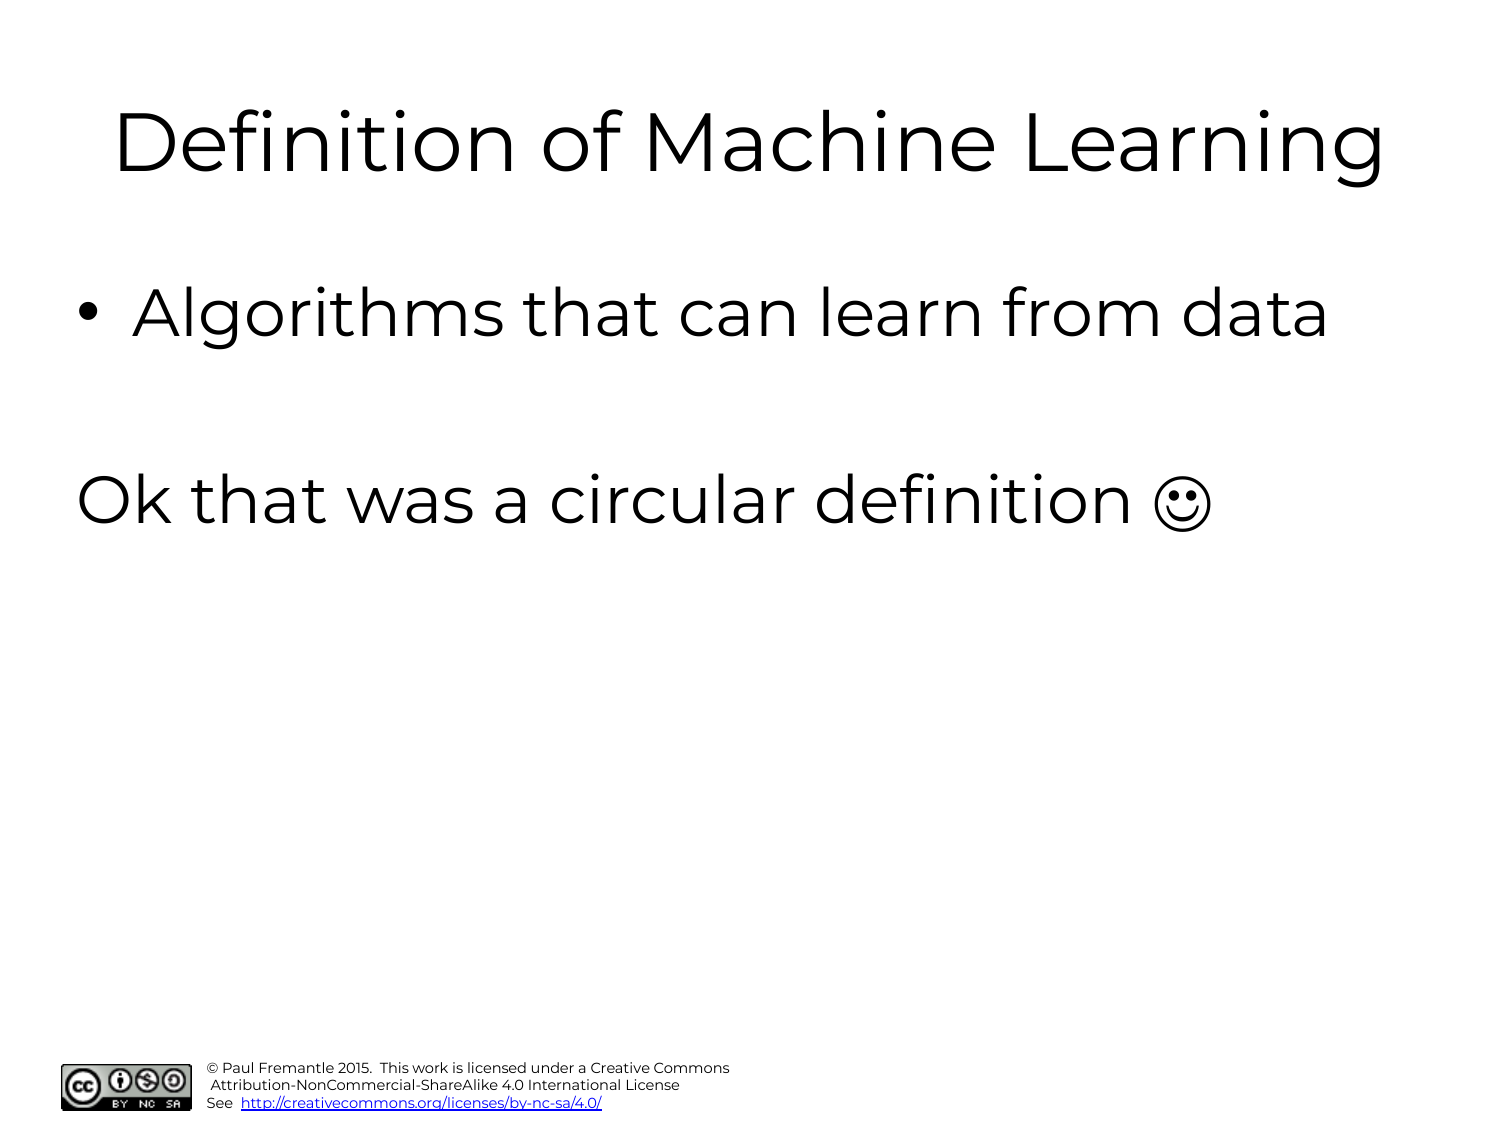

# Definition of Machine Learning
Algorithms that can learn from data

Ok that was a circular definition ☺